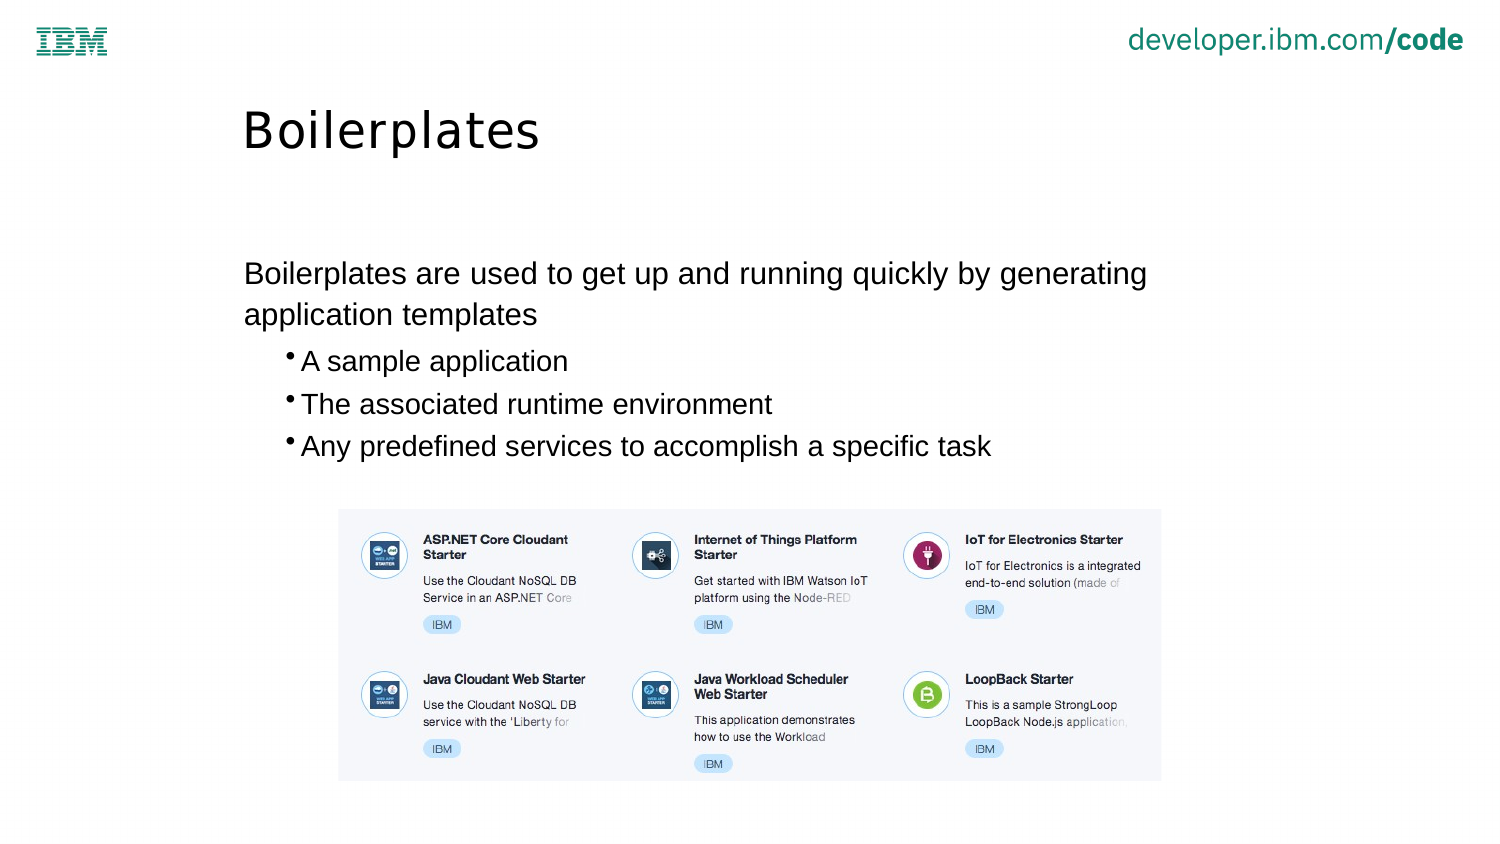

# Boilerplates
Boilerplates are used to get up and running quickly by generating  application templates
A sample application
The associated runtime environment
Any predefined services to accomplish a specific task